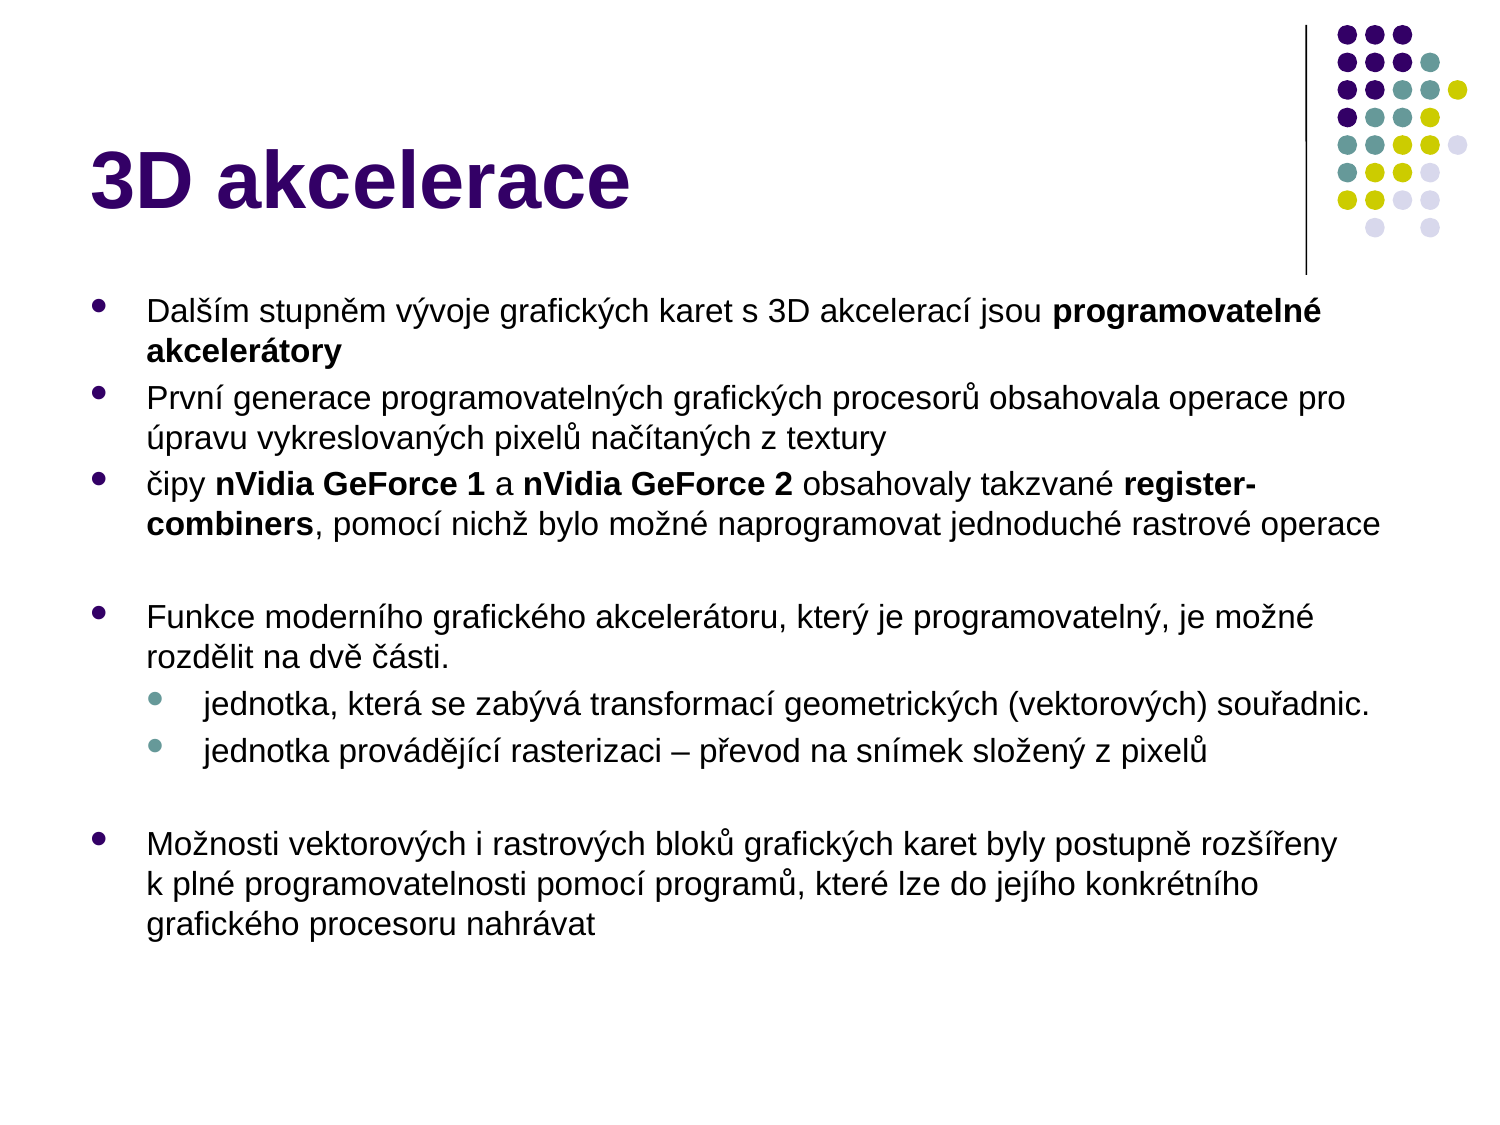

# 3D akcelerace
Dalším stupněm vývoje grafických karet s 3D akcelerací jsou programovatelné akcelerátory
První generace programovatelných grafických procesorů obsahovala operace pro úpravu vykreslovaných pixelů načítaných z textury
čipy nVidia GeForce 1 a nVidia GeForce 2 obsahovaly takzvané register-combiners, pomocí nichž bylo možné naprogramovat jednoduché rastrové operace

Funkce moderního grafického akcelerátoru, který je programovatelný, je možné rozdělit na dvě části.
jednotka, která se zabývá transformací geometrických (vektorových) souřadnic.
jednotka provádějící rasterizaci – převod na snímek složený z pixelů

Možnosti vektorových i rastrových bloků grafických karet byly postupně rozšířeny k plné programovatelnosti pomocí programů, které lze do jejího konkrétního grafického procesoru nahrávat